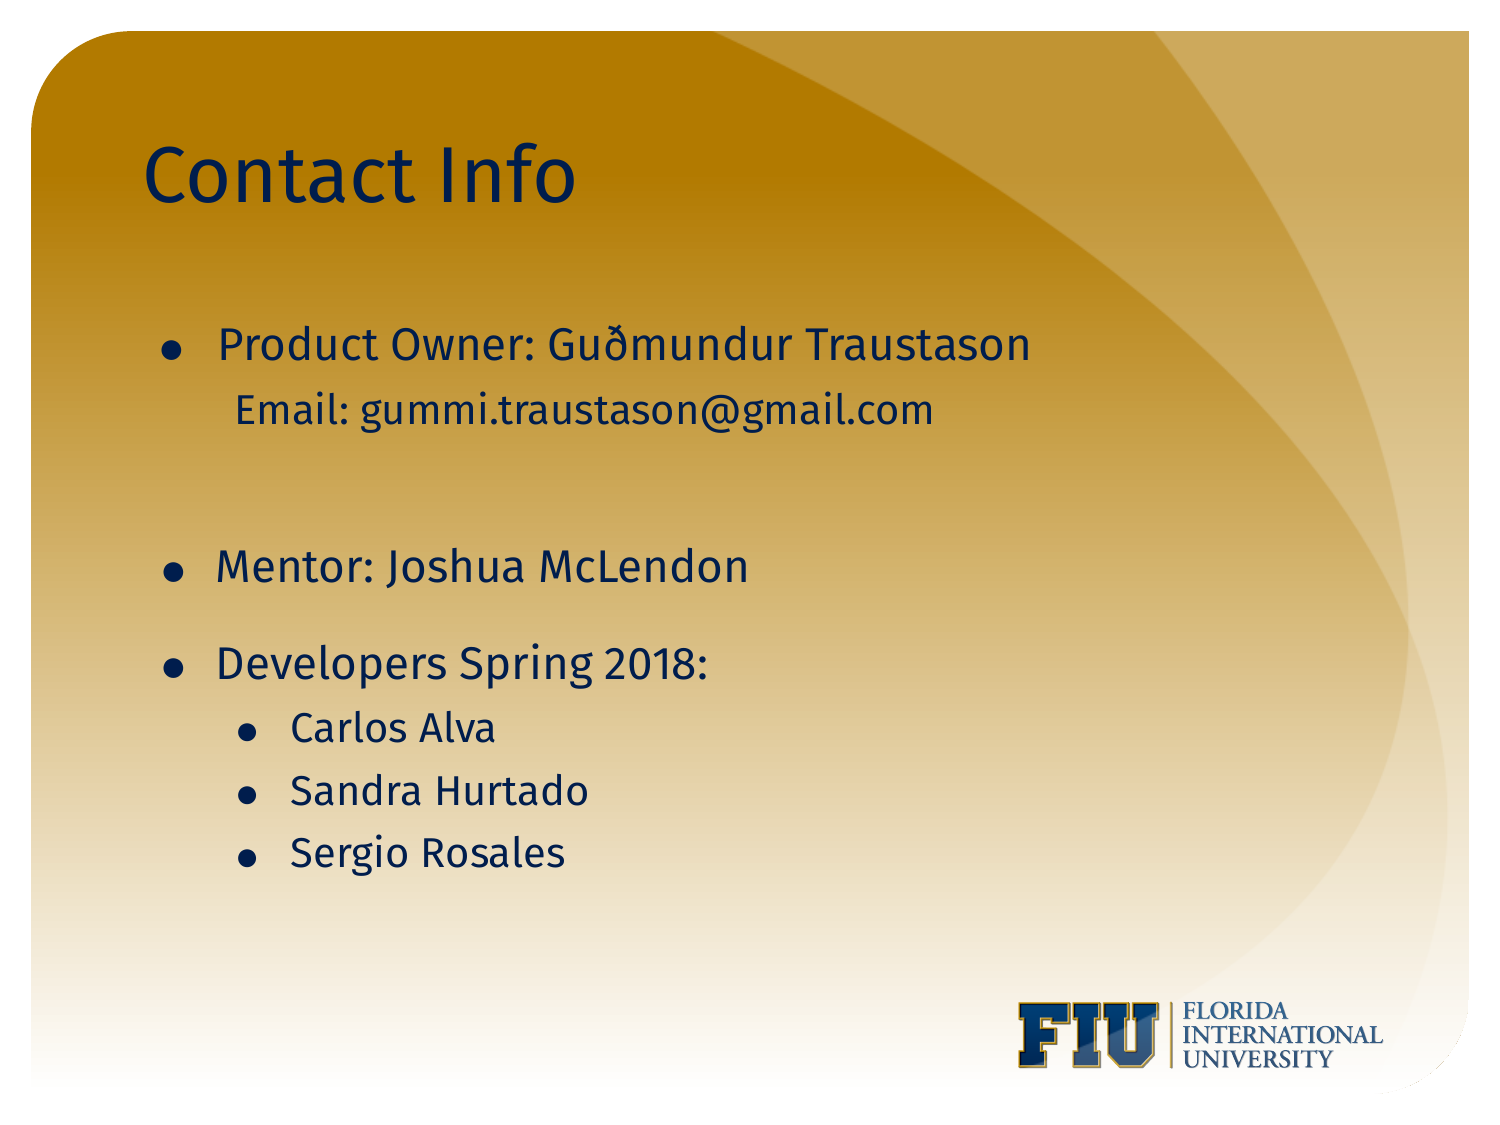

# Contact Info
Product Owner: Guðmundur Traustason
Email: gummi.traustason@gmail.com

Mentor: Joshua McLendon
Developers Spring 2018:
Carlos Alva
Sandra Hurtado
Sergio Rosales